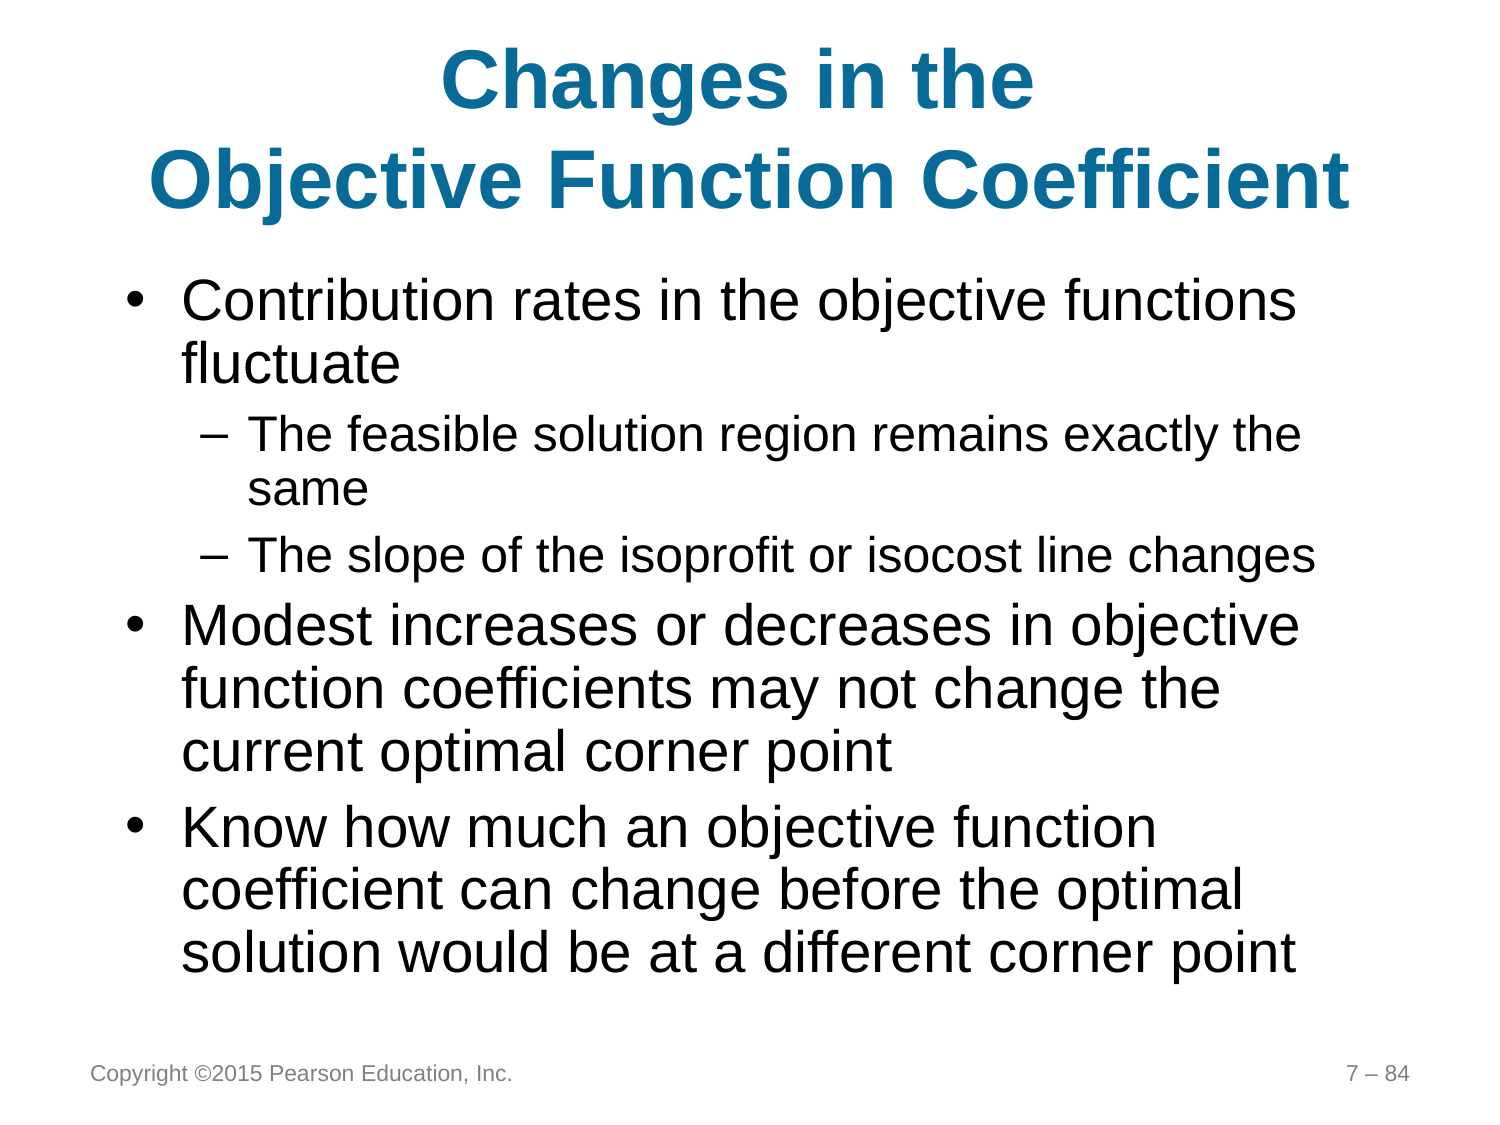

# Changes in the Objective Function Coefficient
Contribution rates in the objective functions fluctuate
The feasible solution region remains exactly the same
The slope of the isoprofit or isocost line changes
Modest increases or decreases in objective function coefficients may not change the current optimal corner point
Know how much an objective function coefficient can change before the optimal solution would be at a different corner point
Copyright ©2015 Pearson Education, Inc.
7 – 84